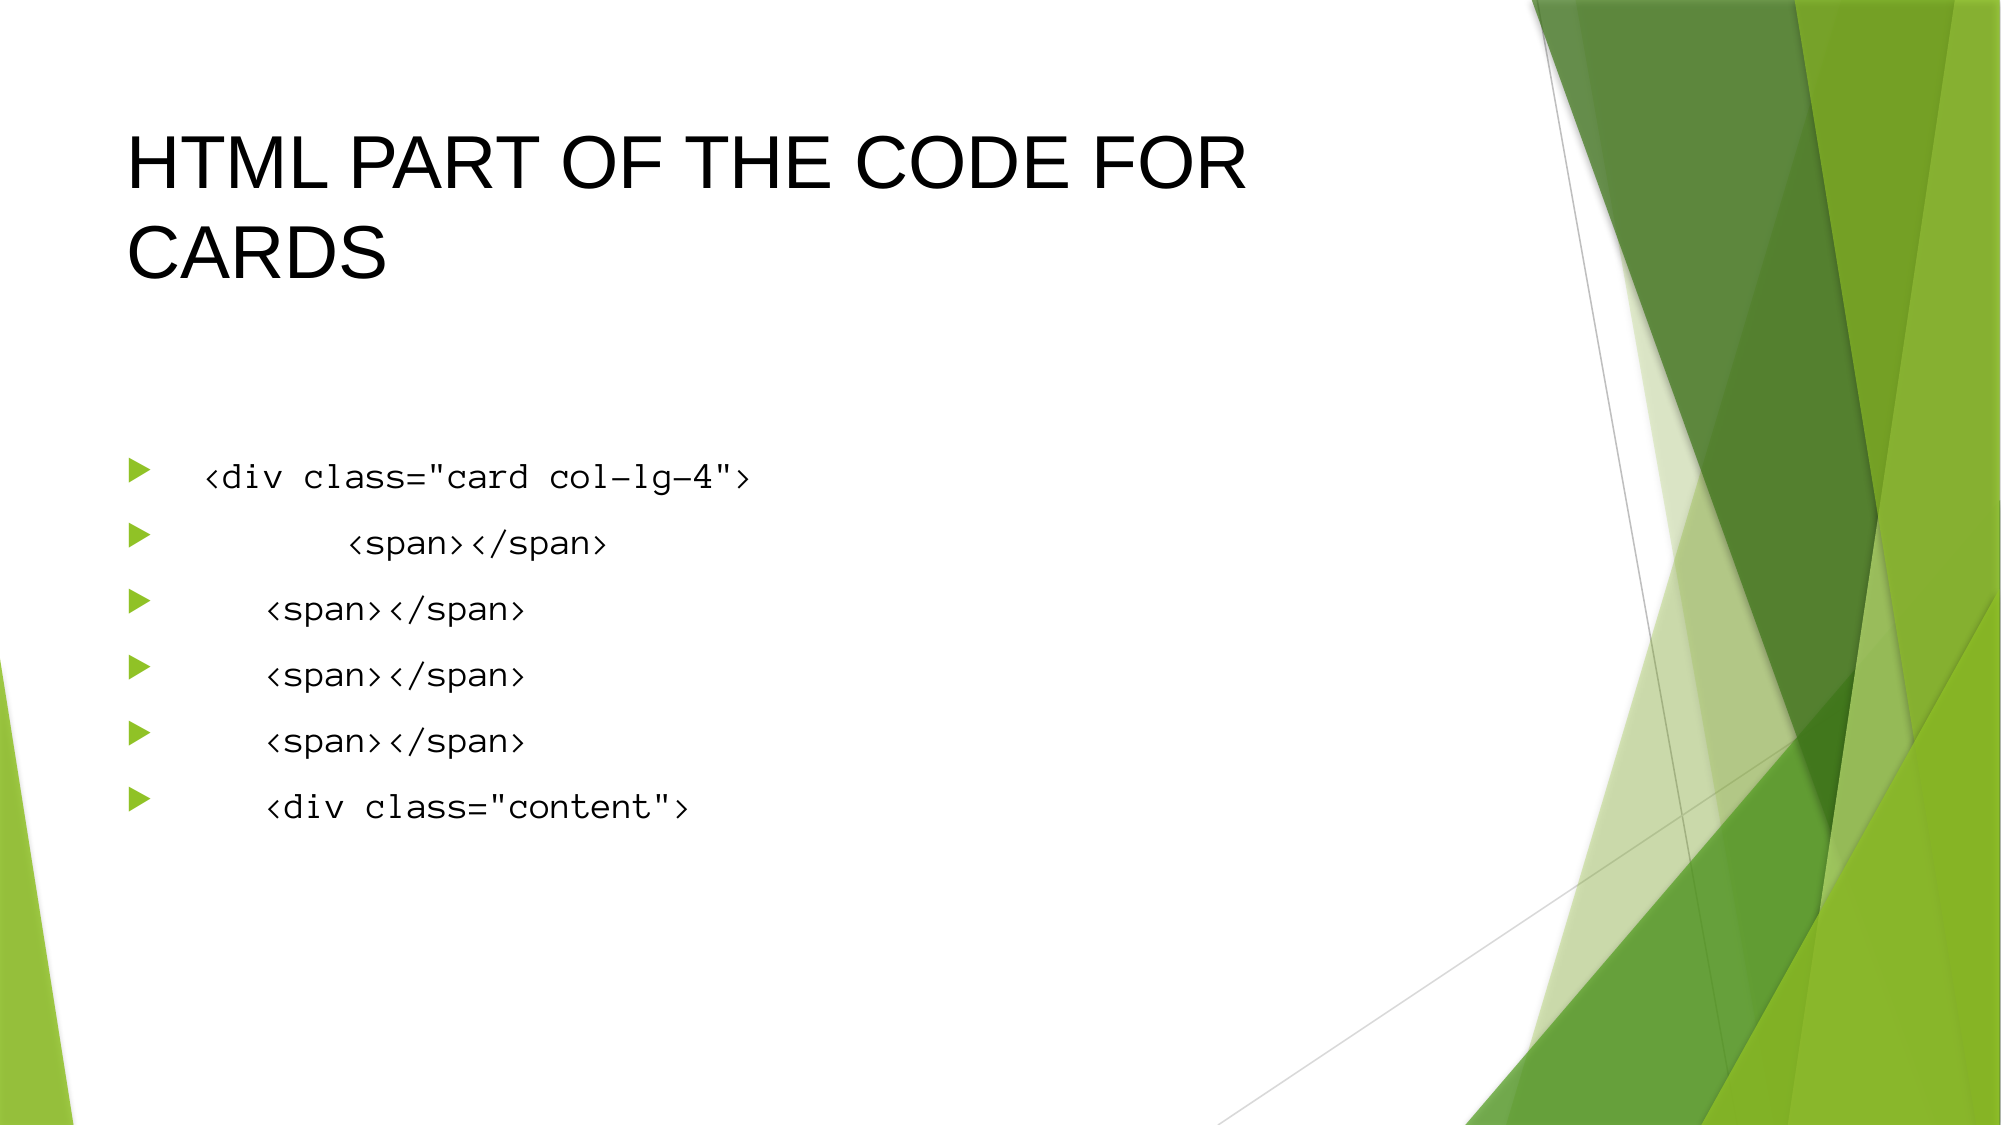

# HTML PART OF THE CODE FOR CARDS

 <div class="card col-lg-4">
        <span></span>
    <span></span>
    <span></span>
    <span></span>
    <div class="content">